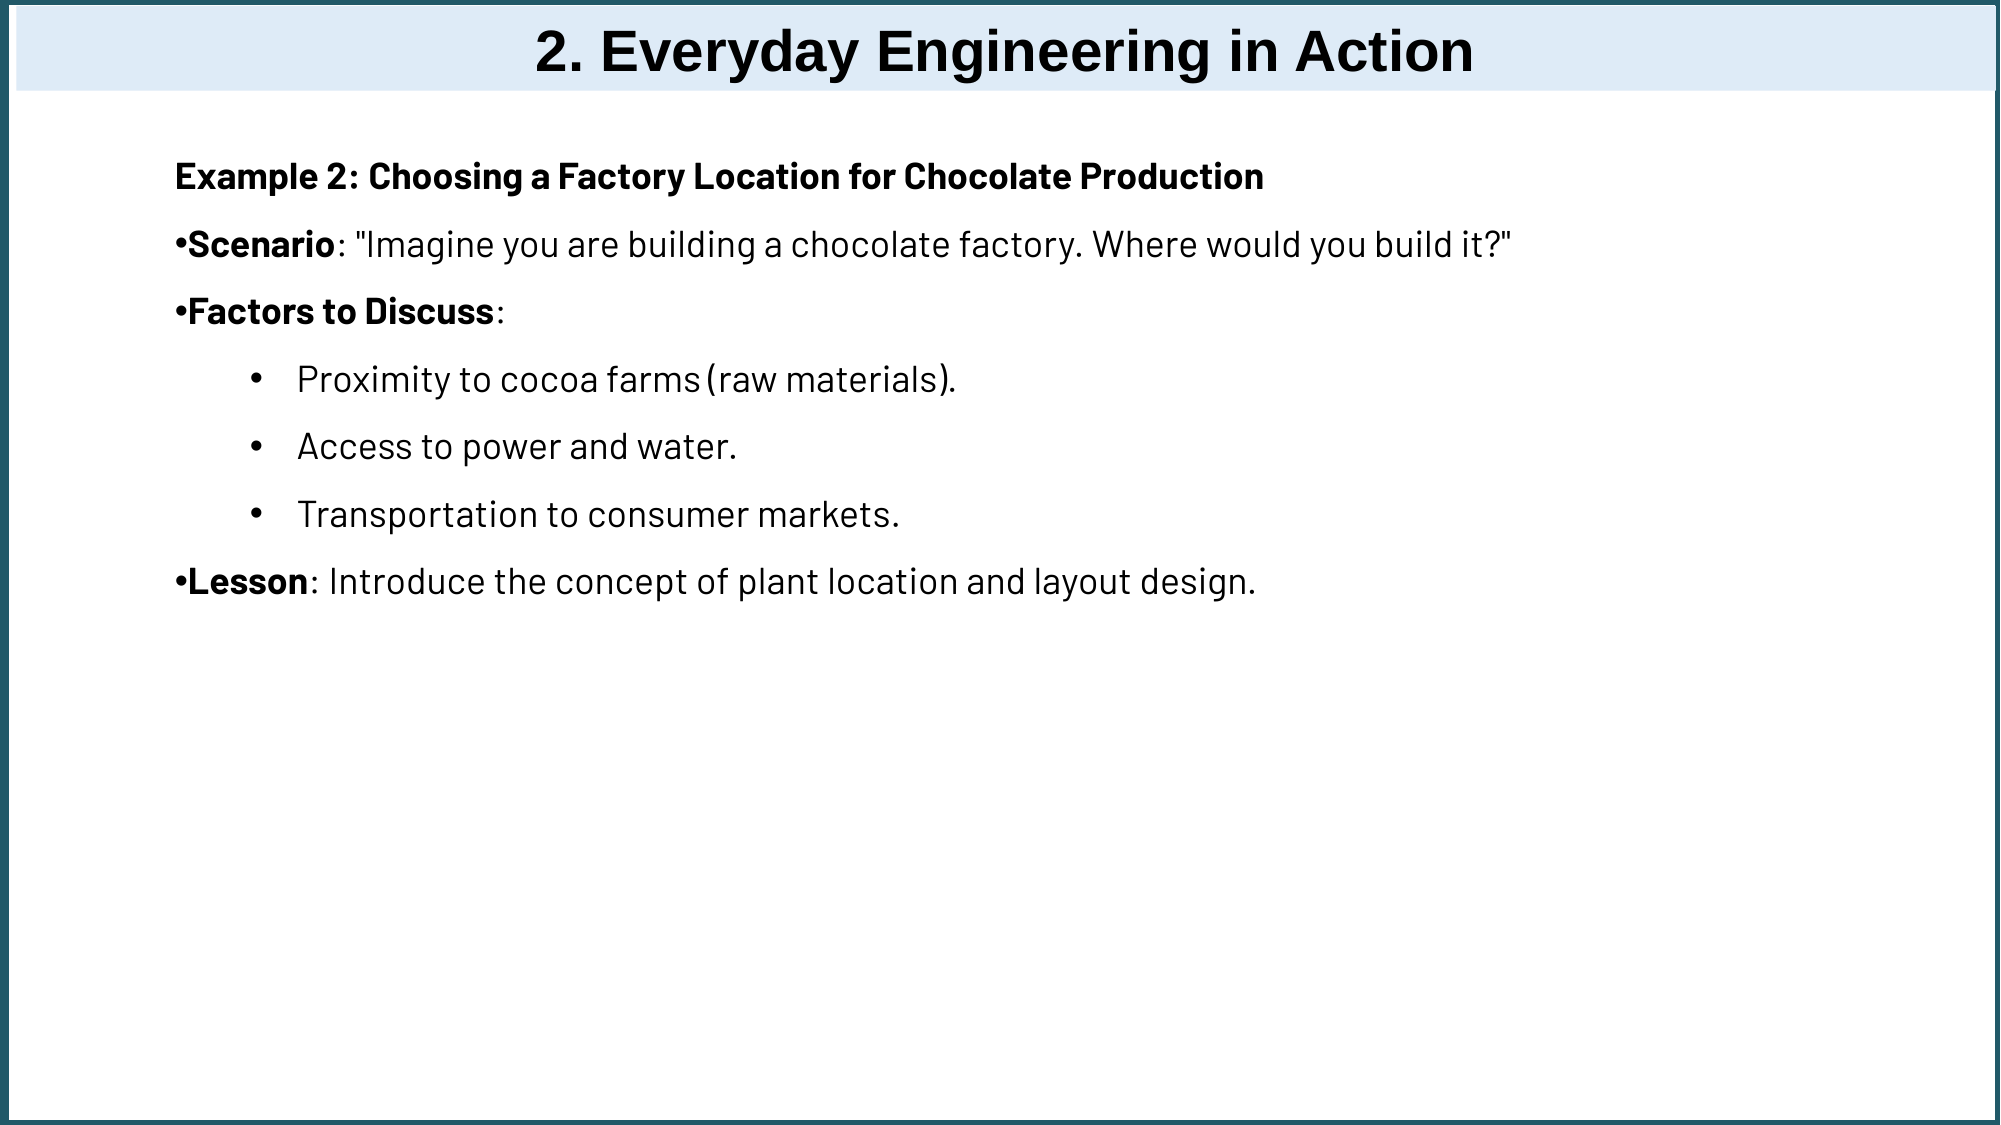

2. Everyday Engineering in Action
Example 2: Choosing a Factory Location for Chocolate Production
Scenario: "Imagine you are building a chocolate factory. Where would you build it?"
Factors to Discuss:
Proximity to cocoa farms (raw materials).
Access to power and water.
Transportation to consumer markets.
Lesson: Introduce the concept of plant location and layout design.